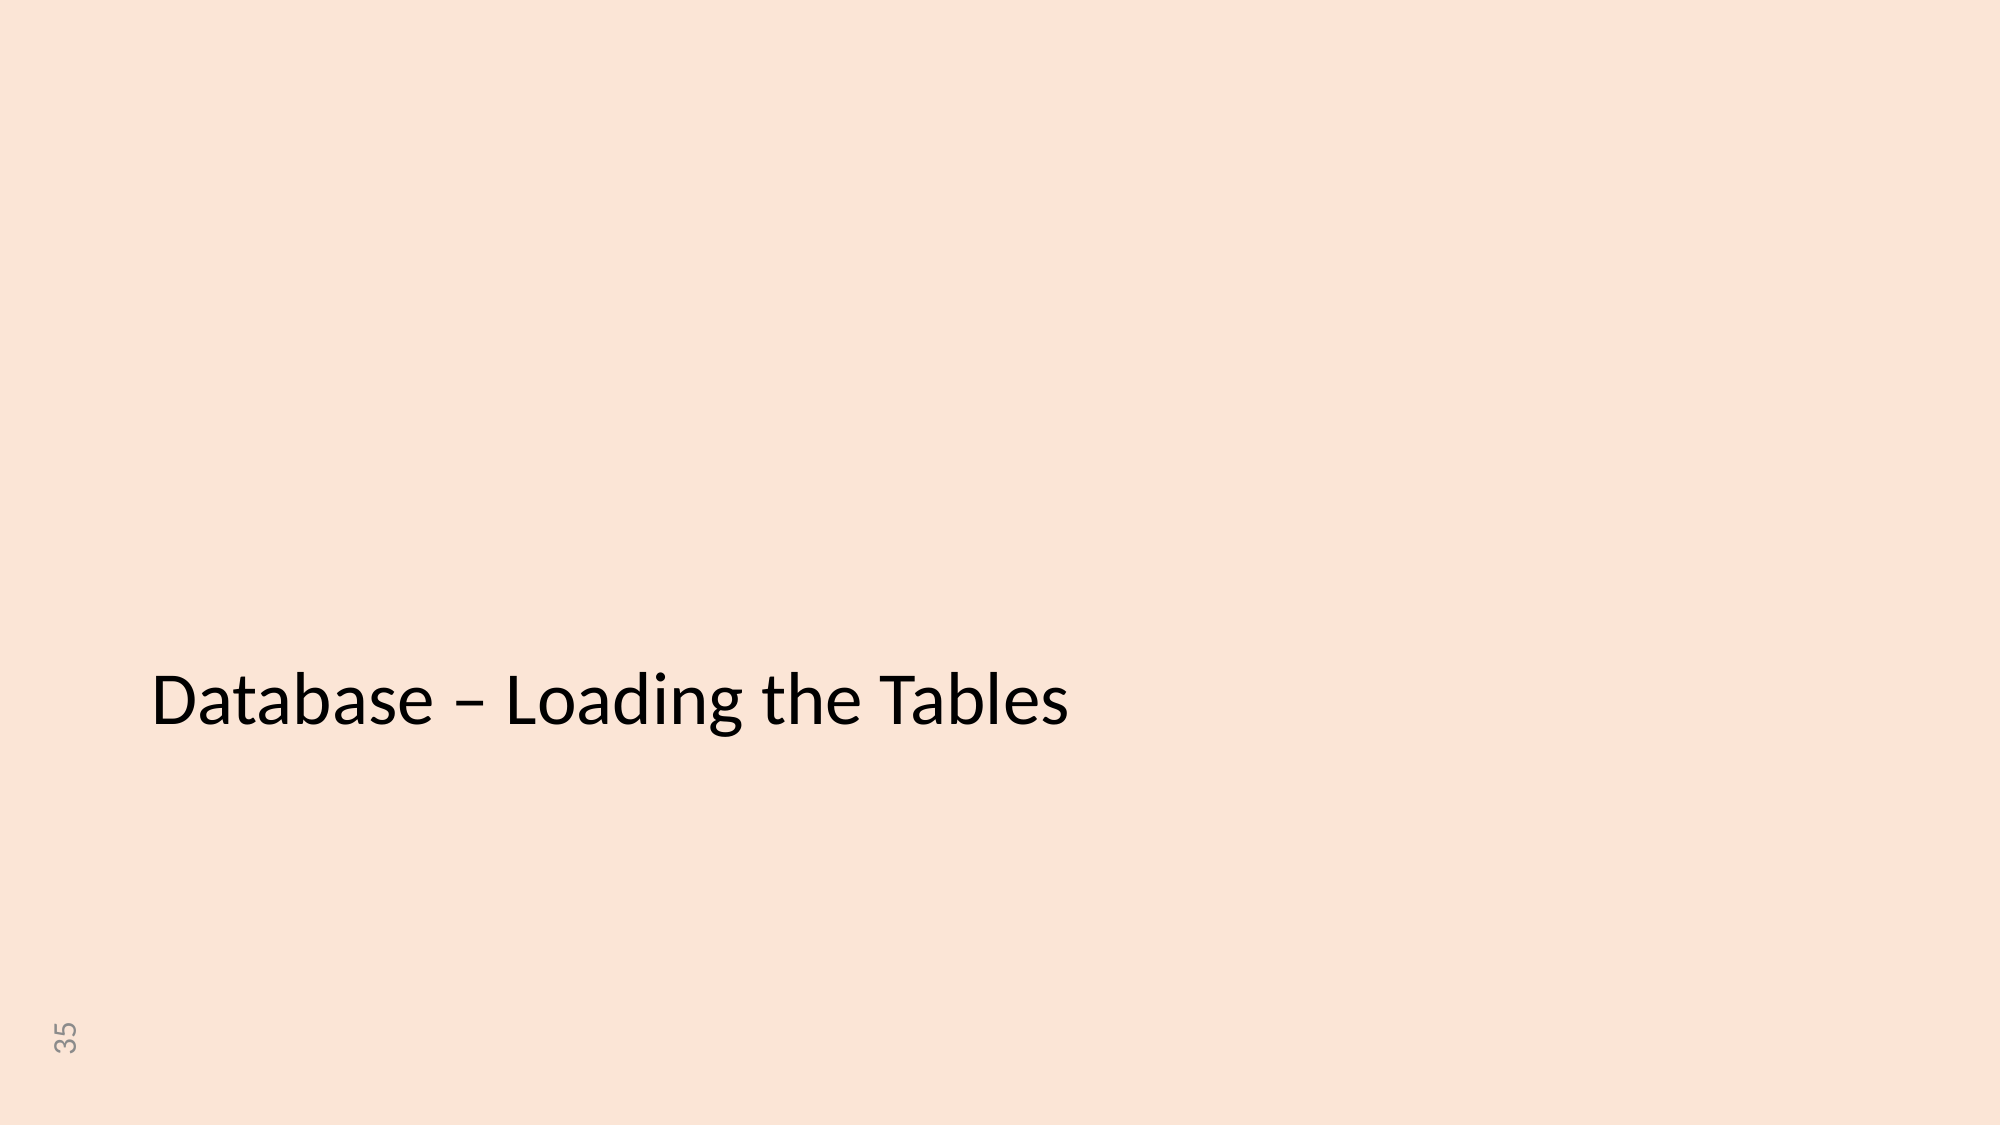

# Database – Loading the Tables

35